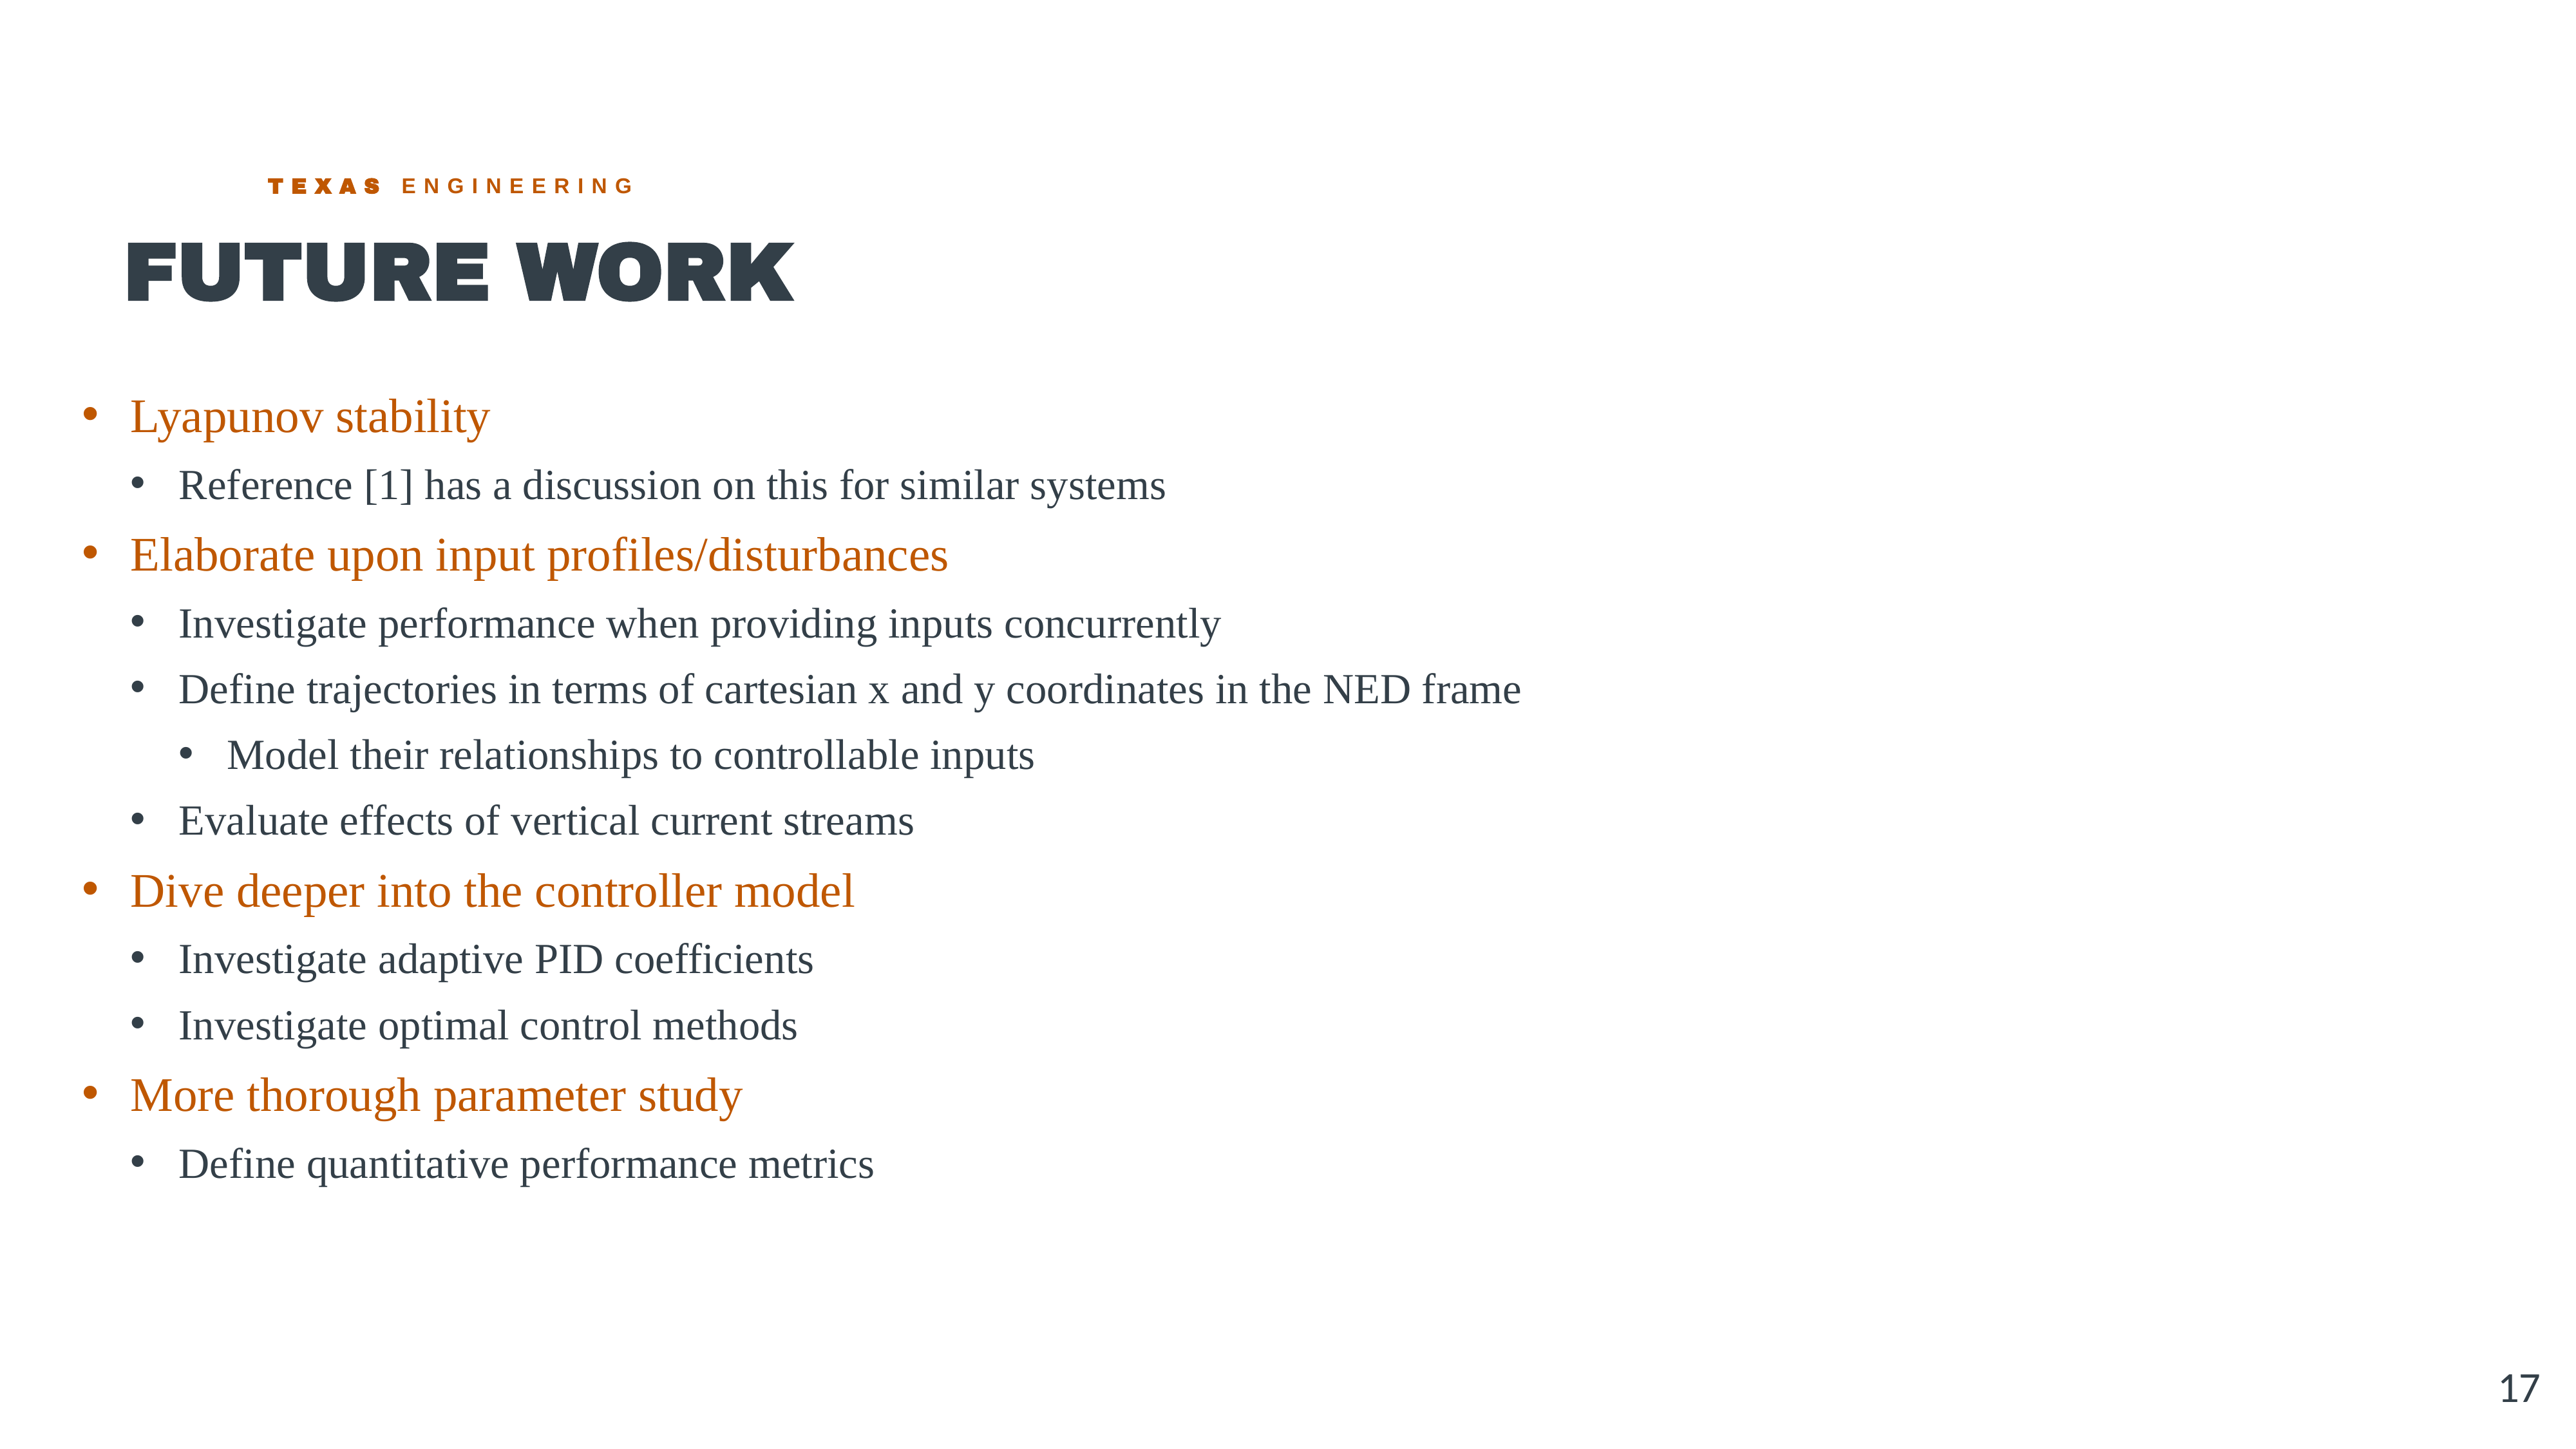

FUTURE WORK
Lyapunov stability
Reference [1] has a discussion on this for similar systems
Elaborate upon input profiles/disturbances
Investigate performance when providing inputs concurrently
Define trajectories in terms of cartesian x and y coordinates in the NED frame
Model their relationships to controllable inputs
Evaluate effects of vertical current streams
Dive deeper into the controller model
Investigate adaptive PID coefficients
Investigate optimal control methods
More thorough parameter study
Define quantitative performance metrics

17